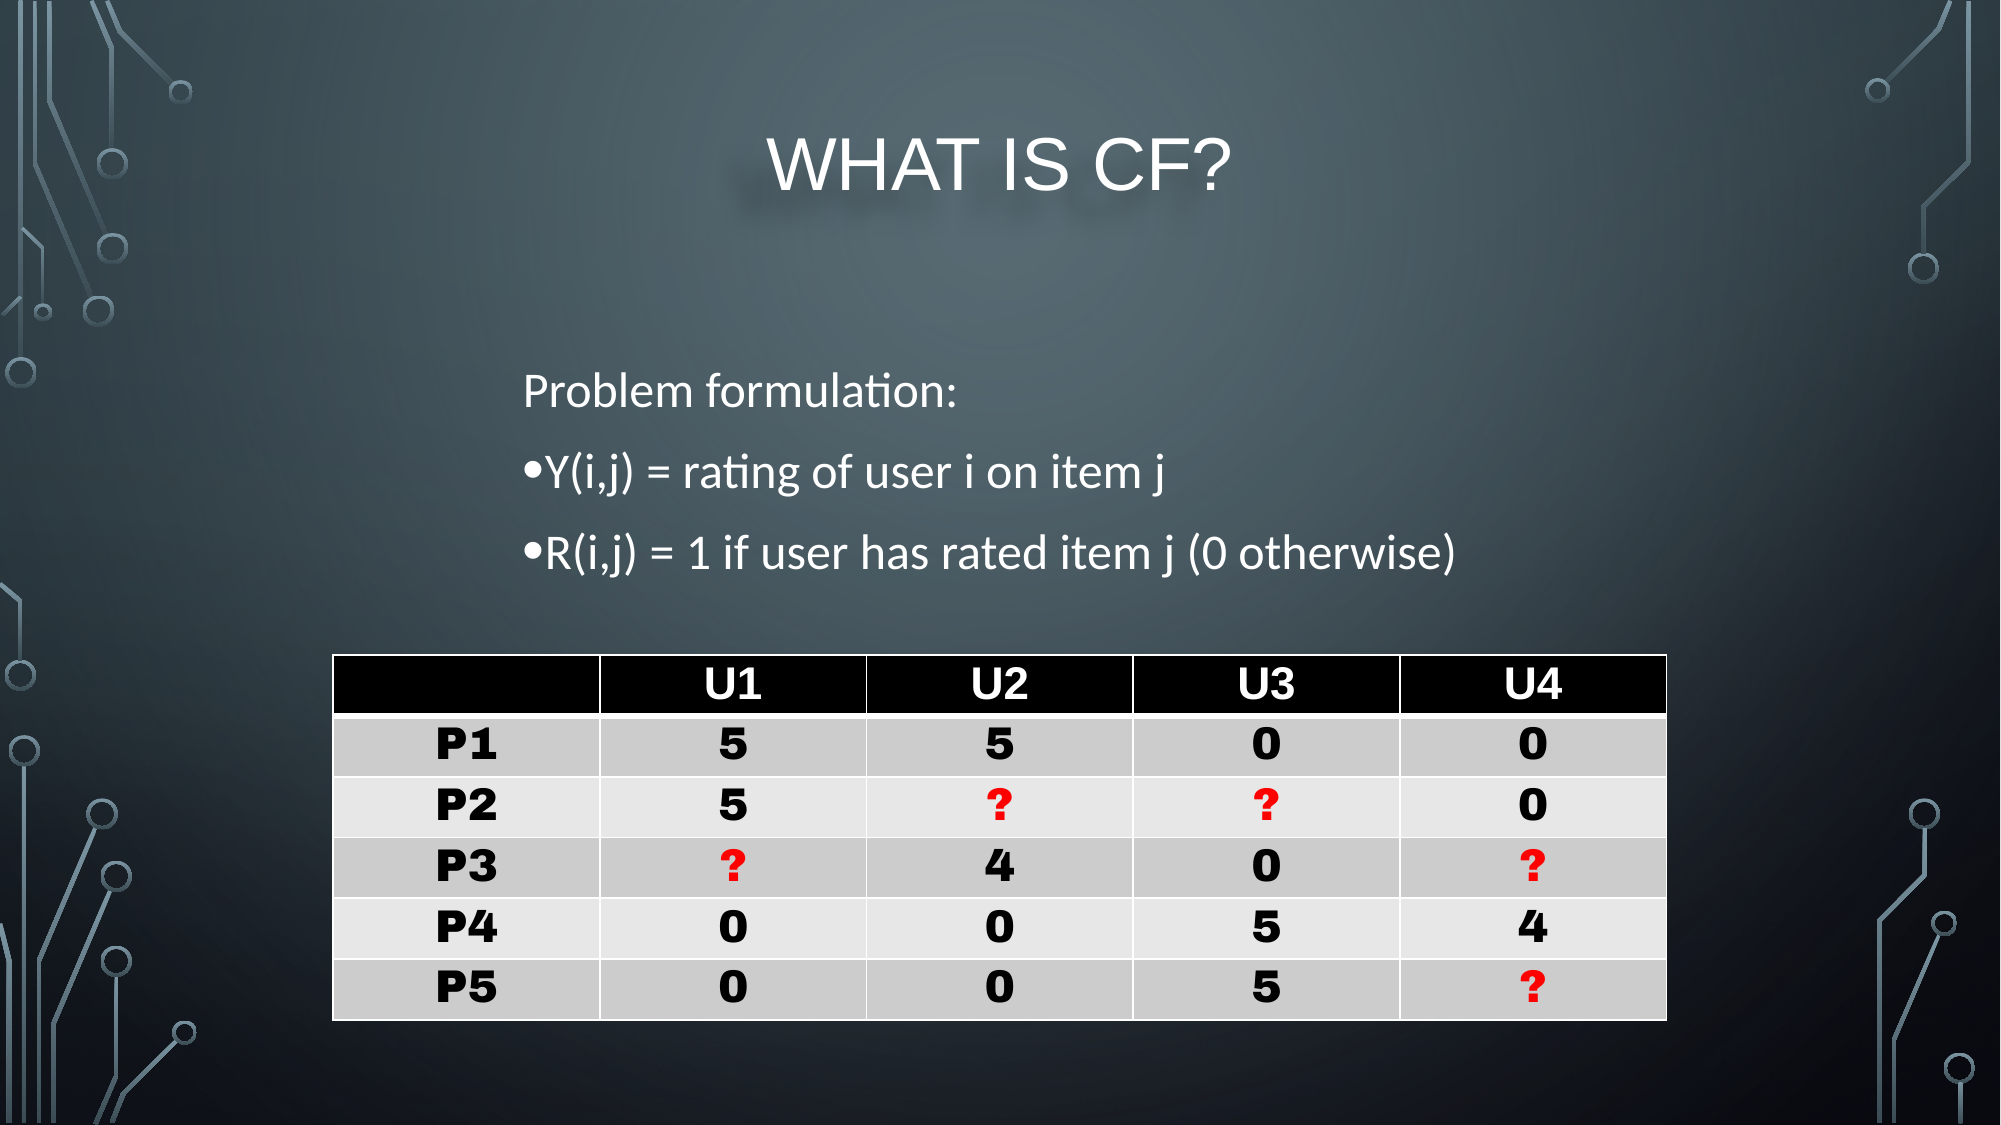

What is cf?
Problem formulation:
Y(i,j) = rating of user i on item j
R(i,j) = 1 if user has rated item j (0 otherwise)

|  | U1 | U2 | U3 | U4 |
| --- | --- | --- | --- | --- |
| P1 | 5 | 5 | 0 | 0 |
| P2 | 5 | ? | ? | 0 |
| P3 | ? | 4 | 0 | ? |
| P4 | 0 | 0 | 5 | 4 |
| P5 | 0 | 0 | 5 | ? |